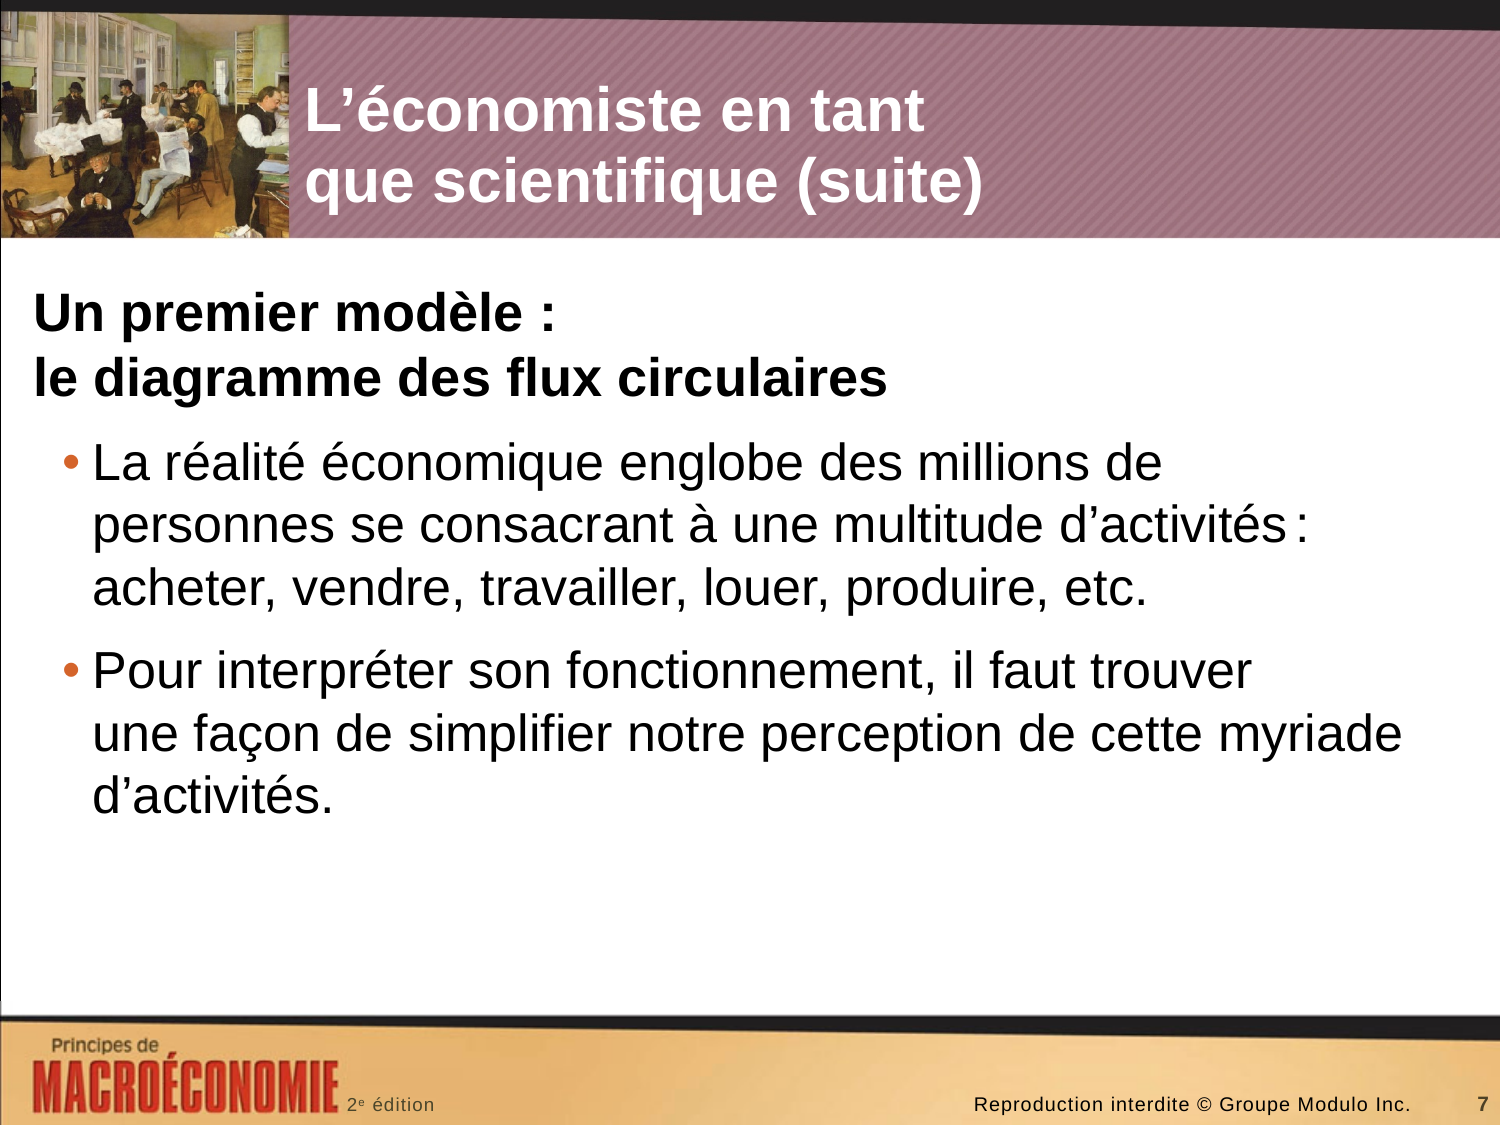

# L’économiste en tant que scientifique (suite)
Un premier modèle :                                                       le diagramme des flux circulaires
La réalité économique englobe des millions de personnes se consacrant à une multitude d’activités : acheter, vendre, travailler, louer, produire, etc.
Pour interpréter son fonctionnement, il faut trouver
une façon de simplifier notre perception de cette myriade d’activités.

7